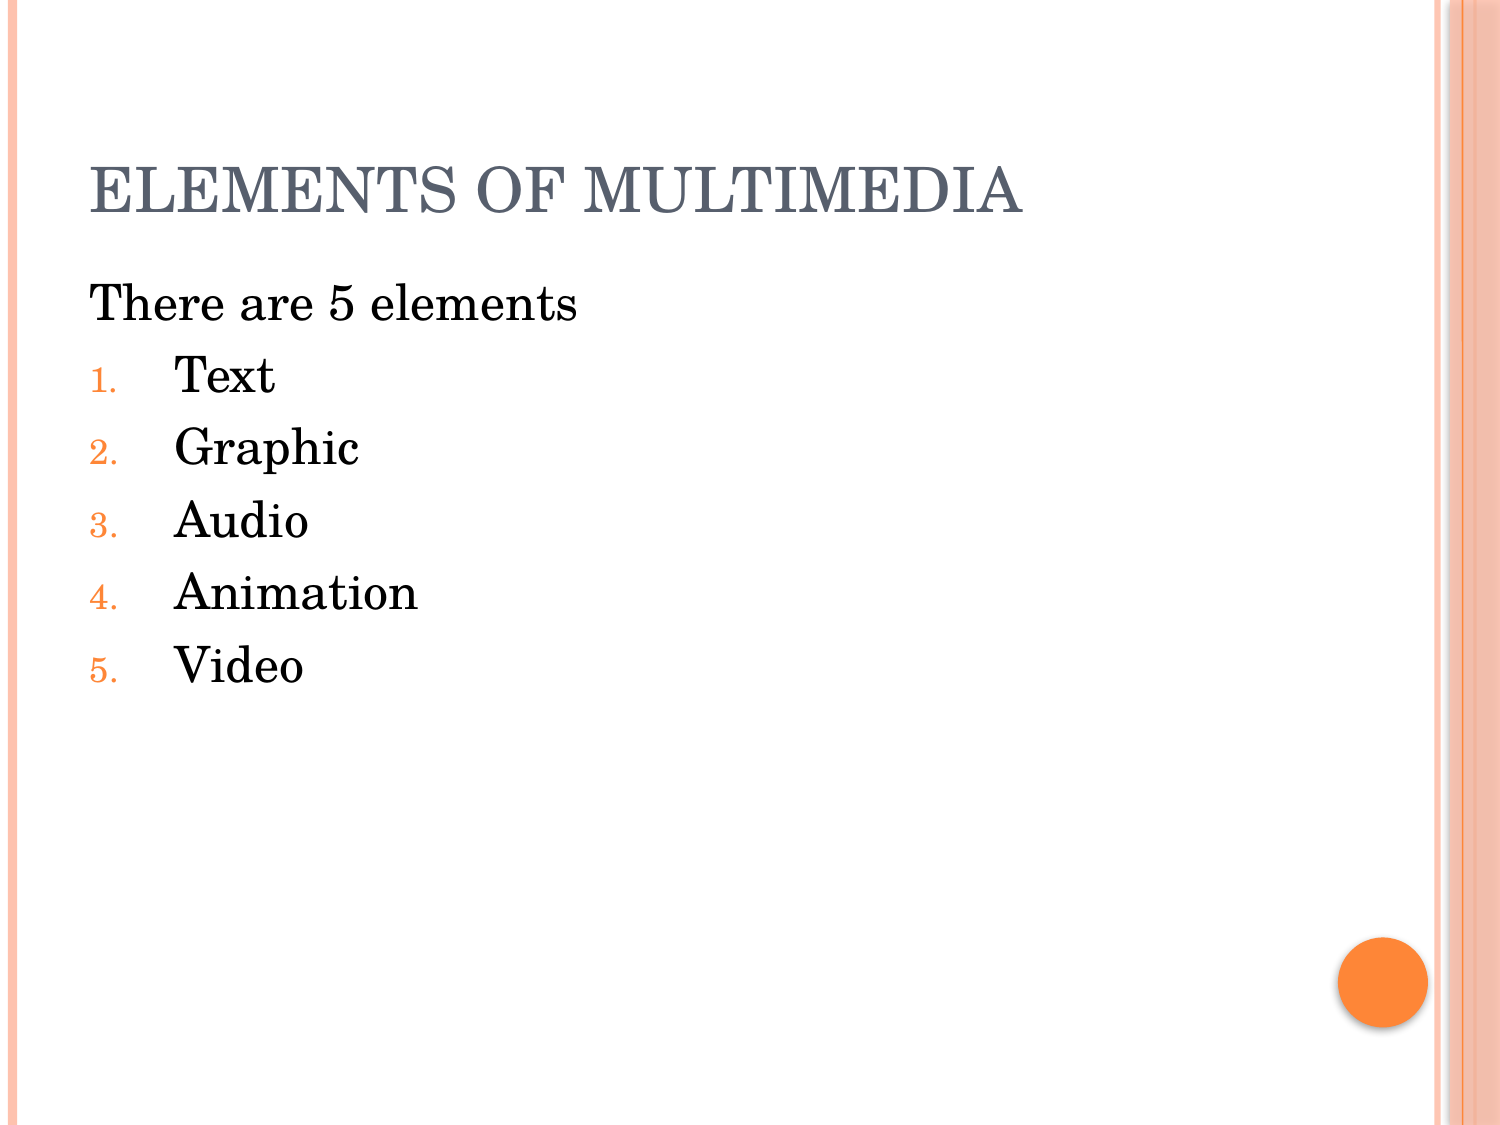

# Elements of Multimedia
There are 5 elements
Text
Graphic
Audio
Animation
Video